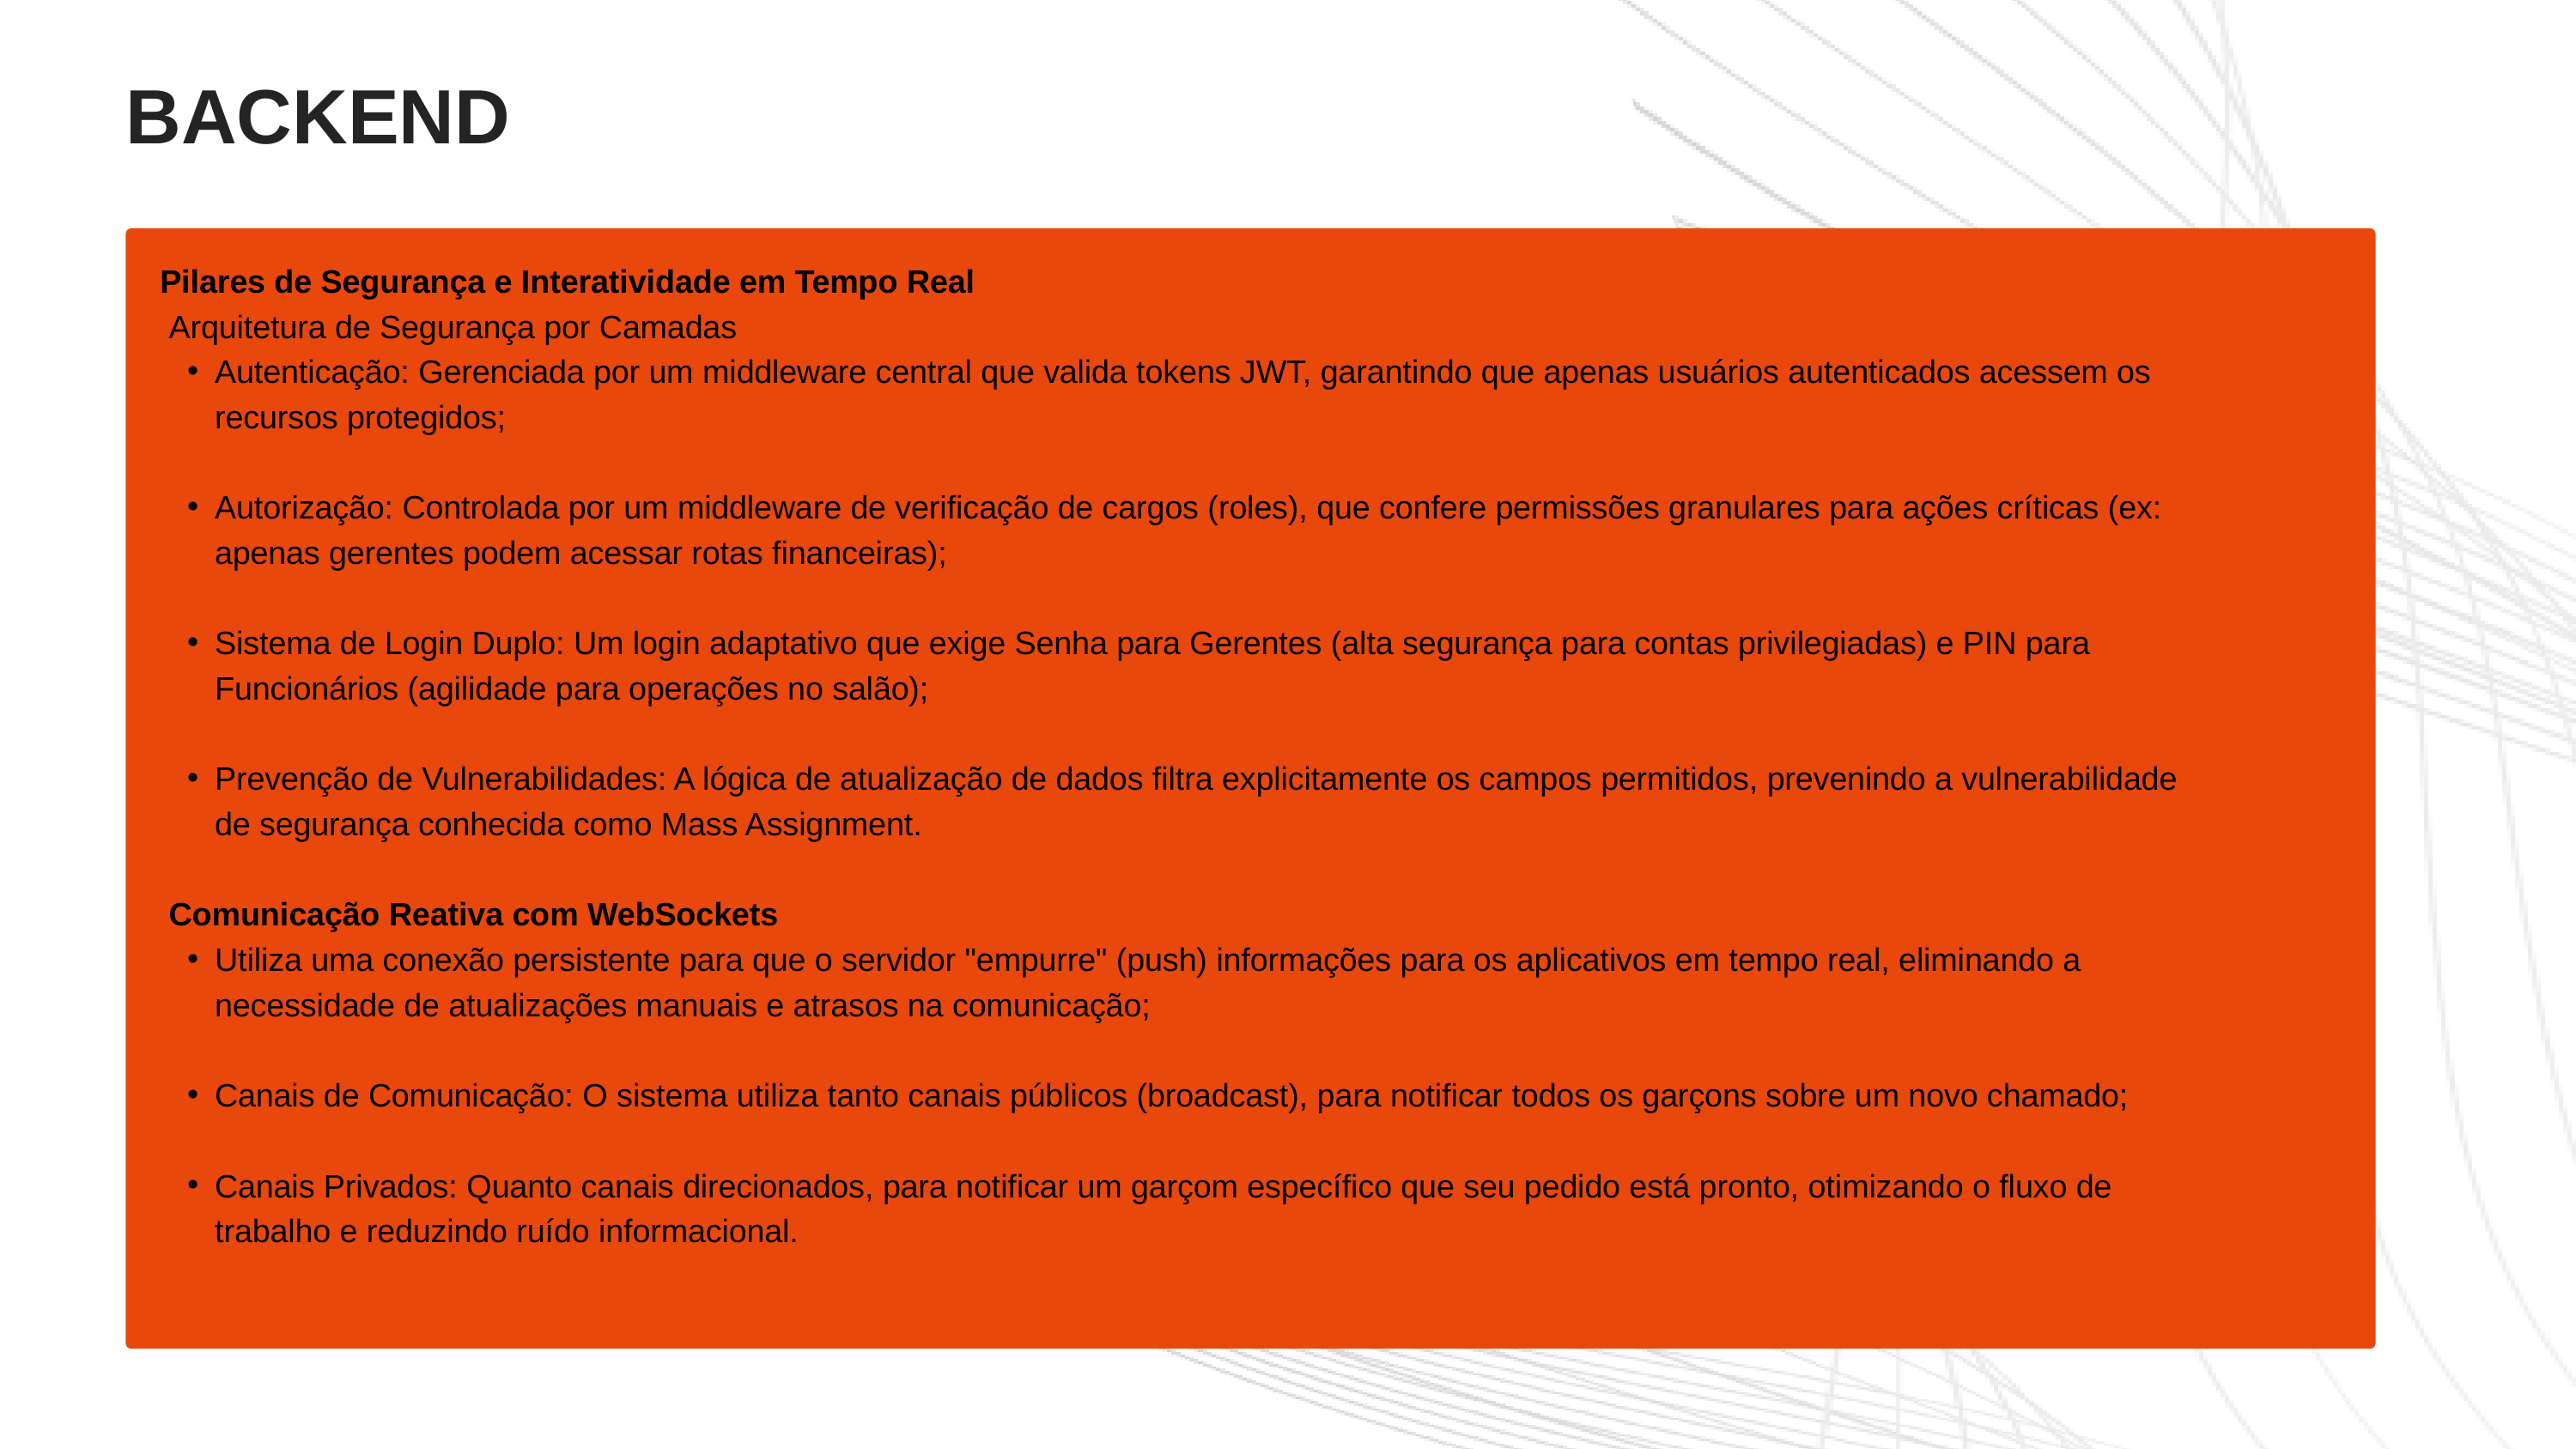

BACKEND

Pilares de Segurança e Interatividade em Tempo Real
 Arquitetura de Segurança por Camadas
Autenticação: Gerenciada por um middleware central que valida tokens JWT, garantindo que apenas usuários autenticados acessem os recursos protegidos;

Autorização: Controlada por um middleware de verificação de cargos (roles), que confere permissões granulares para ações críticas (ex: apenas gerentes podem acessar rotas financeiras);

Sistema de Login Duplo: Um login adaptativo que exige Senha para Gerentes (alta segurança para contas privilegiadas) e PIN para Funcionários (agilidade para operações no salão);

Prevenção de Vulnerabilidades: A lógica de atualização de dados filtra explicitamente os campos permitidos, prevenindo a vulnerabilidade de segurança conhecida como Mass Assignment.

 Comunicação Reativa com WebSockets
Utiliza uma conexão persistente para que o servidor "empurre" (push) informações para os aplicativos em tempo real, eliminando a necessidade de atualizações manuais e atrasos na comunicação;

Canais de Comunicação: O sistema utiliza tanto canais públicos (broadcast), para notificar todos os garçons sobre um novo chamado;

Canais Privados: Quanto canais direcionados, para notificar um garçom específico que seu pedido está pronto, otimizando o fluxo de trabalho e reduzindo ruído informacional.